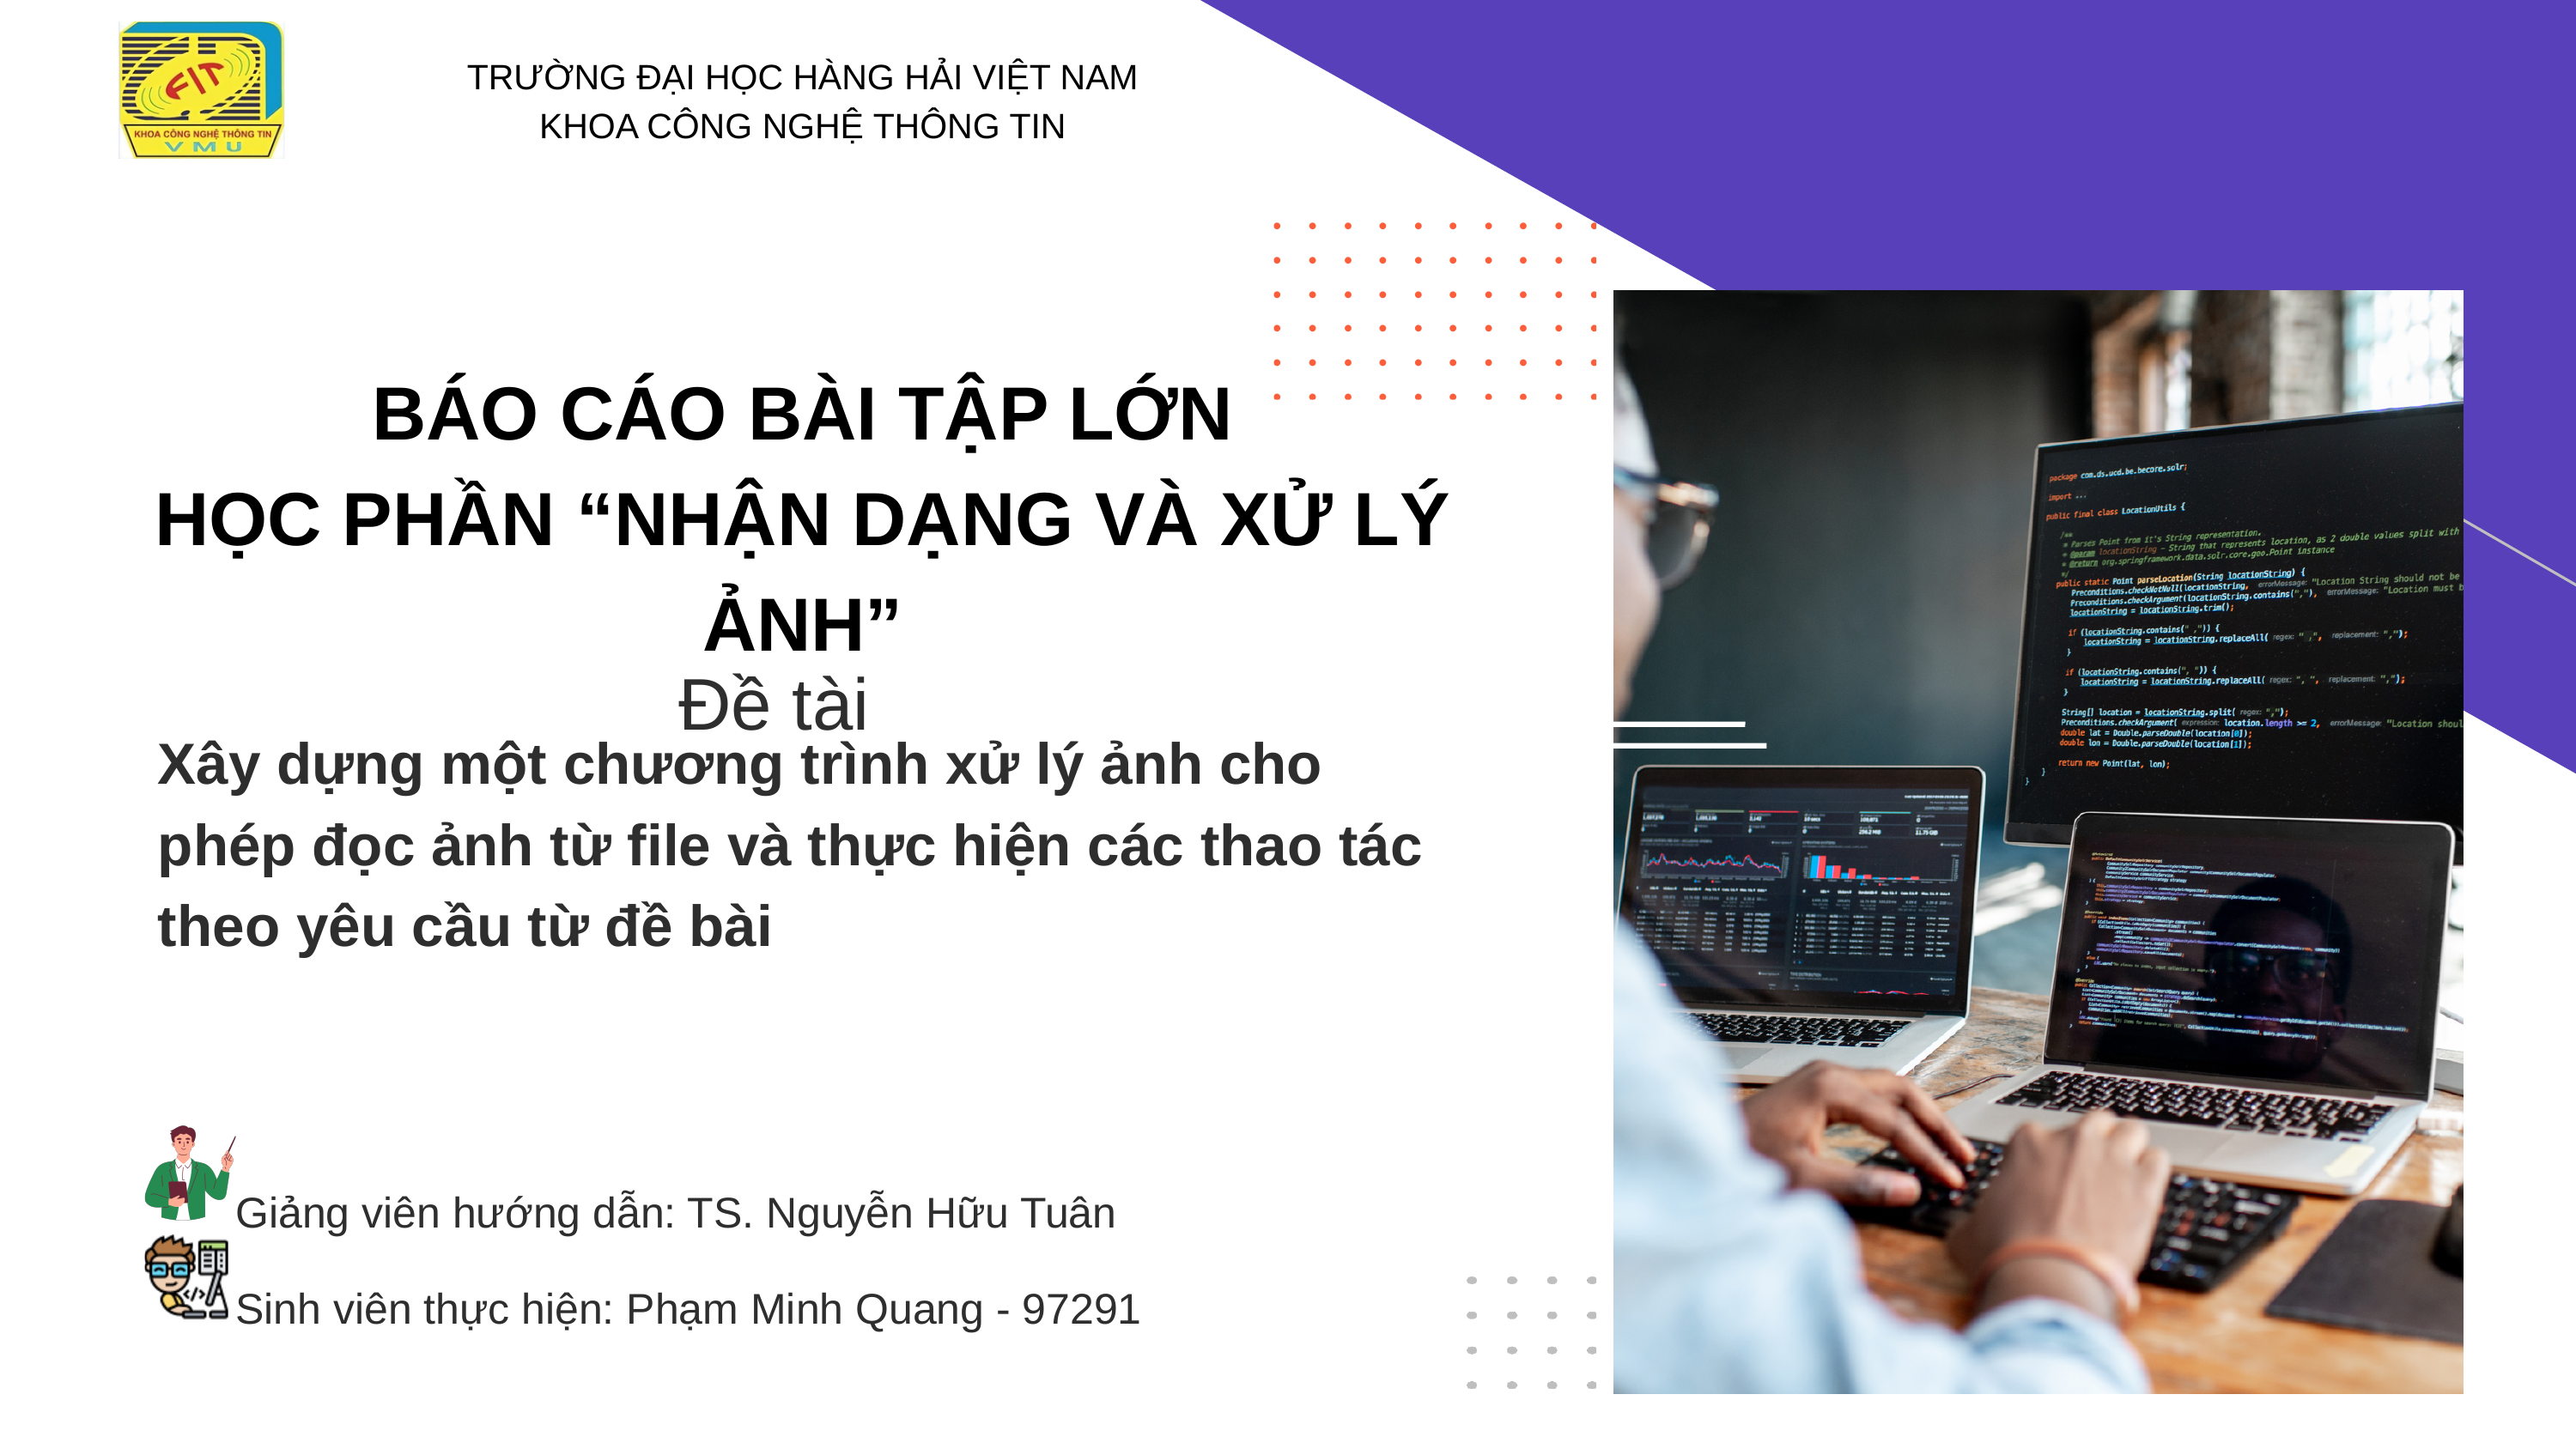

TRƯỜNG ĐẠI HỌC HÀNG HẢI VIỆT NAM
KHOA CÔNG NGHỆ THÔNG TIN

BÁO CÁO BÀI TẬP LỚN
HỌC PHẦN “NHẬN DẠNG VÀ XỬ LÝ ẢNH”

Đề tài
Xây dựng một chương trình xử lý ảnh cho phép đọc ảnh từ file và thực hiện các thao tác theo yêu cầu từ đề bài

Giảng viên hướng dẫn: TS. Nguyễn Hữu Tuân
Sinh viên thực hiện: Phạm Minh Quang - 97291